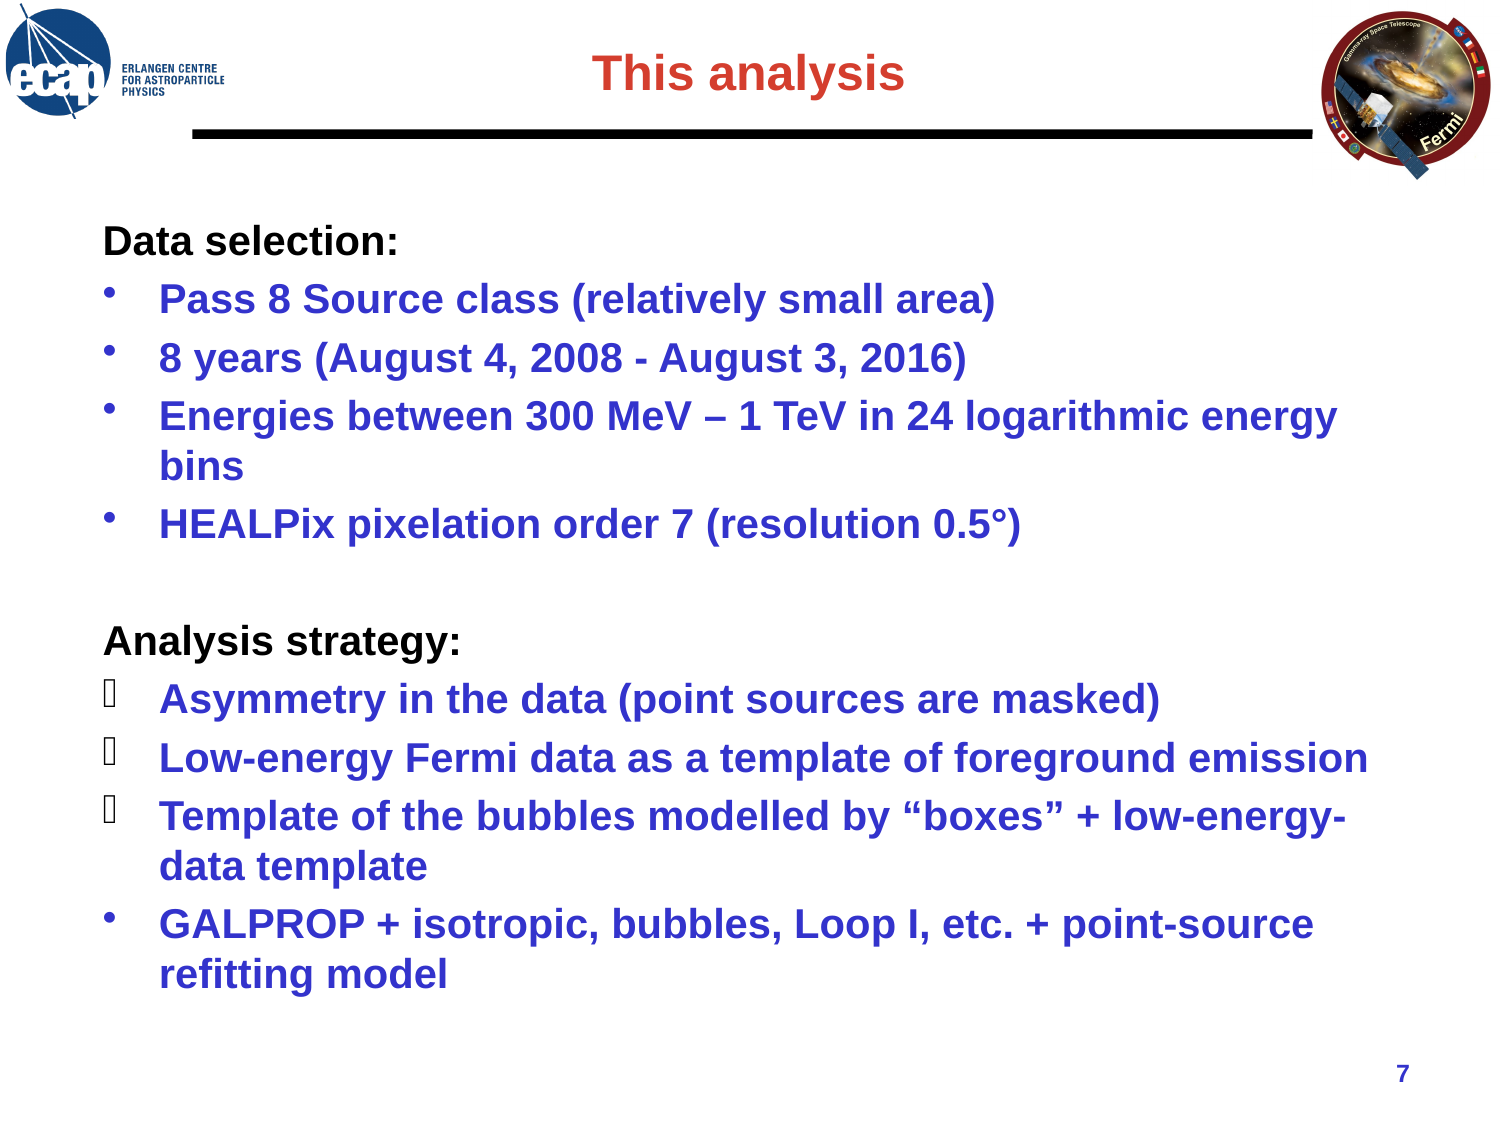

# This analysis
Data selection:
Pass 8 Source class (relatively small area)
8 years (August 4, 2008 - August 3, 2016)
Energies between 300 MeV – 1 TeV in 24 logarithmic energy bins
HEALPix pixelation order 7 (resolution 0.5°)

Analysis strategy:
Asymmetry in the data (point sources are masked)
Low-energy Fermi data as a template of foreground emission
Template of the bubbles modelled by “boxes” + low-energy-data template
GALPROP + isotropic, bubbles, Loop I, etc. + point-source refitting model

7